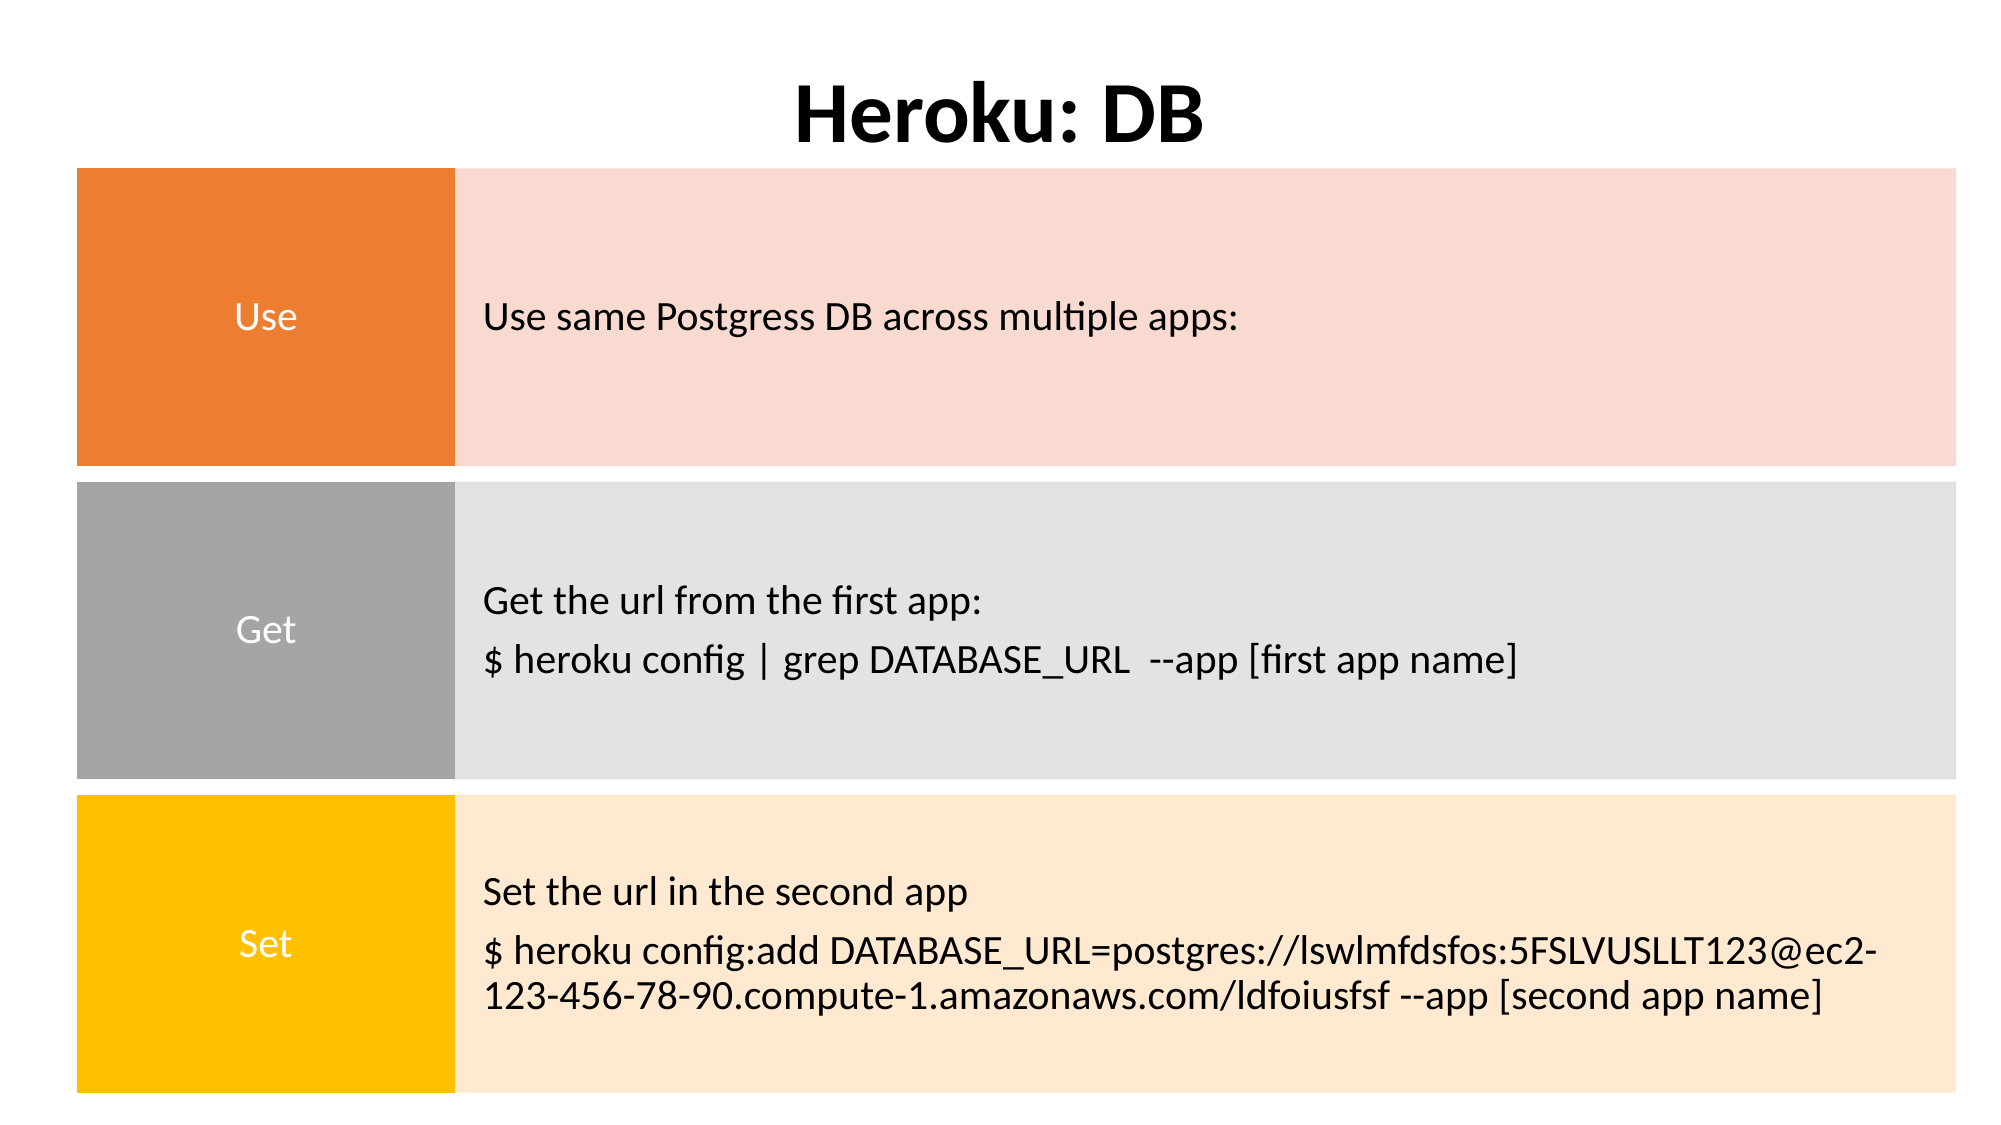

# Heroku: DB
Use same Postgress DB across multiple apps:
Use
Get the url from the first app:
$ heroku config | grep DATABASE_URL  --app [first app name]
Get
Set the url in the second app
$ heroku config:add DATABASE_URL=postgres://lswlmfdsfos:5FSLVUSLLT123@ec2-123-456-78-90.compute-1.amazonaws.com/ldfoiusfsf --app [second app name]
Set